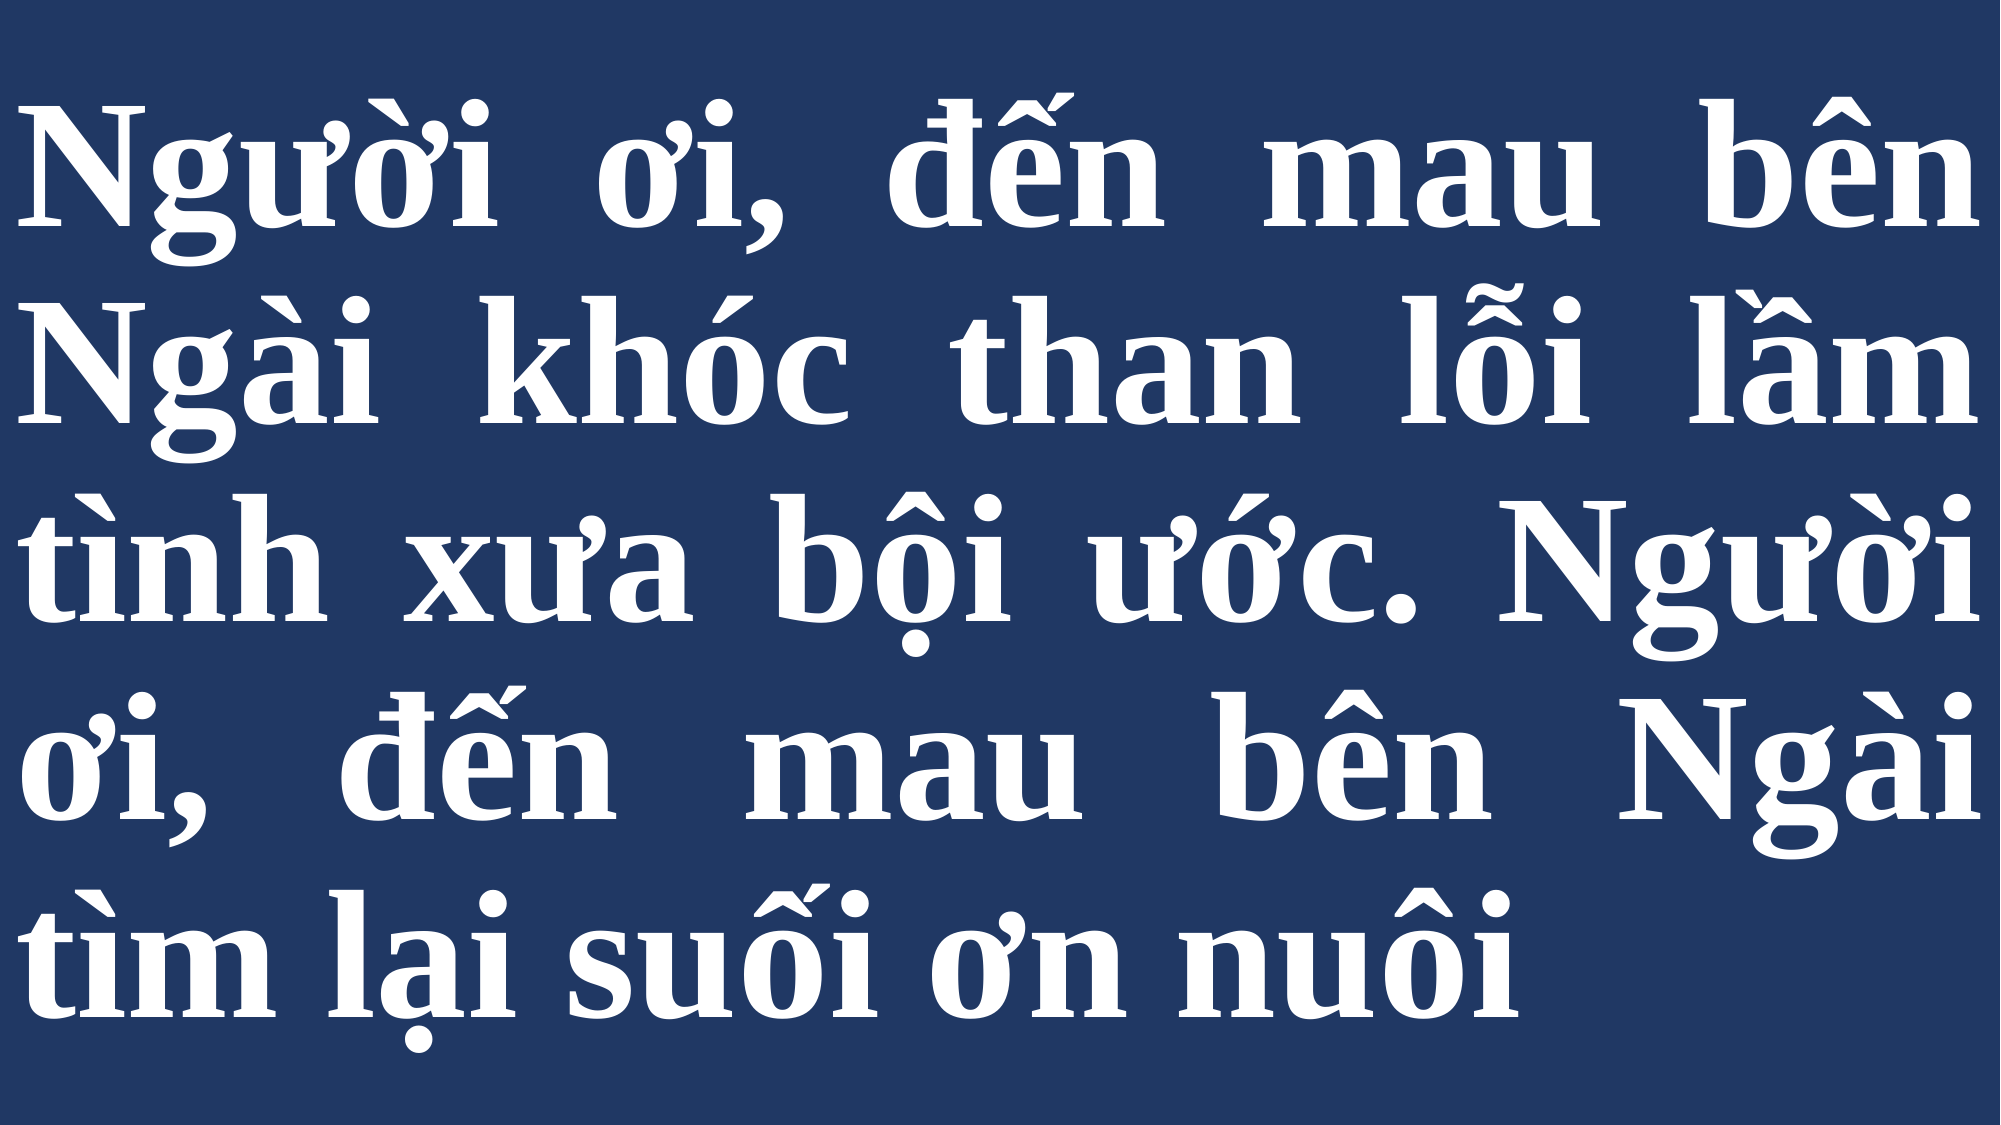

# Người ơi, đến mau bên Ngài khóc than lỗi lầm tình xưa bội ước. Người ơi, đến mau bên Ngài tìm lại suối ơn nuôi